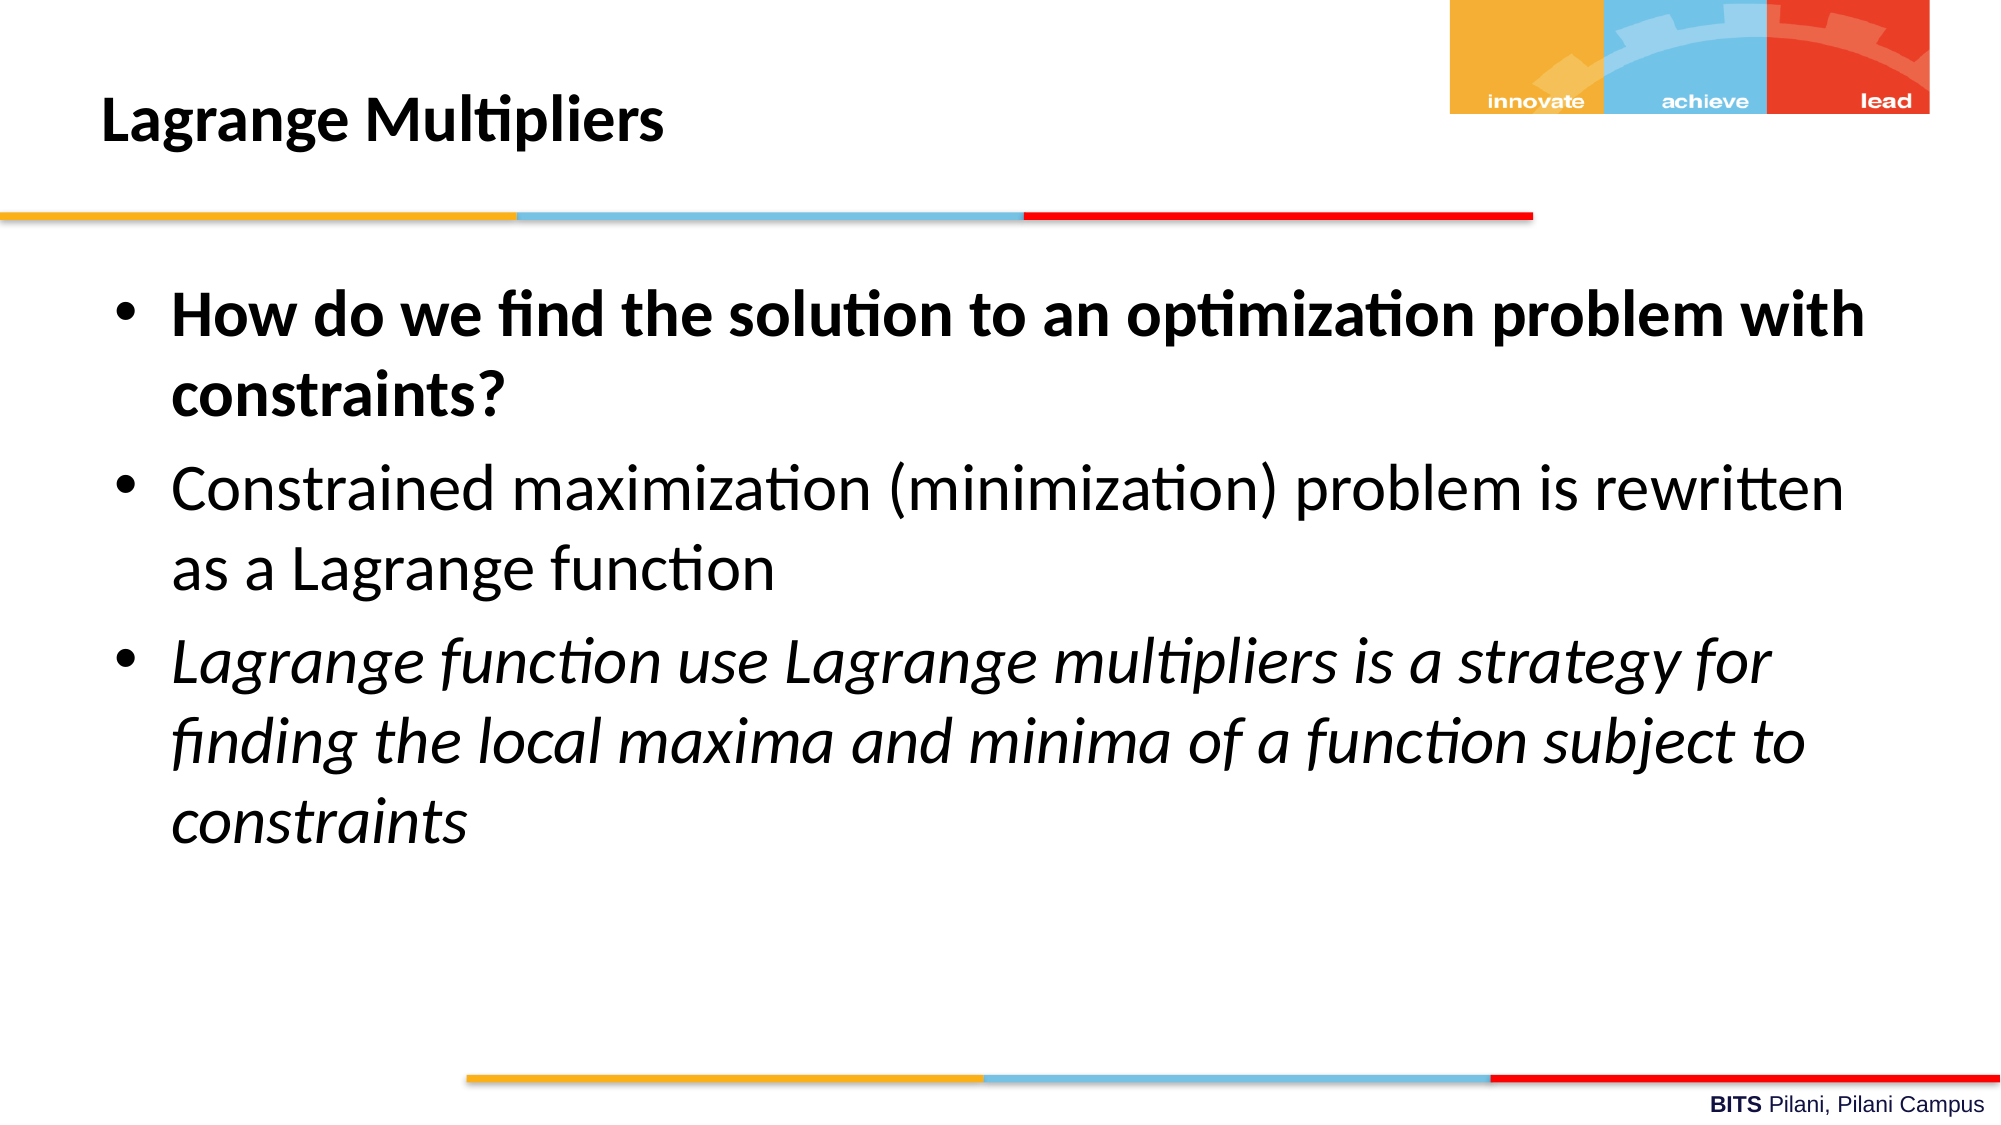

# Lagrange Multipliers
How do we find the solution to an optimization problem with constraints?
Constrained maximization (minimization) problem is rewritten as a Lagrange function
Lagrange function use Lagrange multipliers is a strategy for finding the local maxima and minima of a function subject to constraints